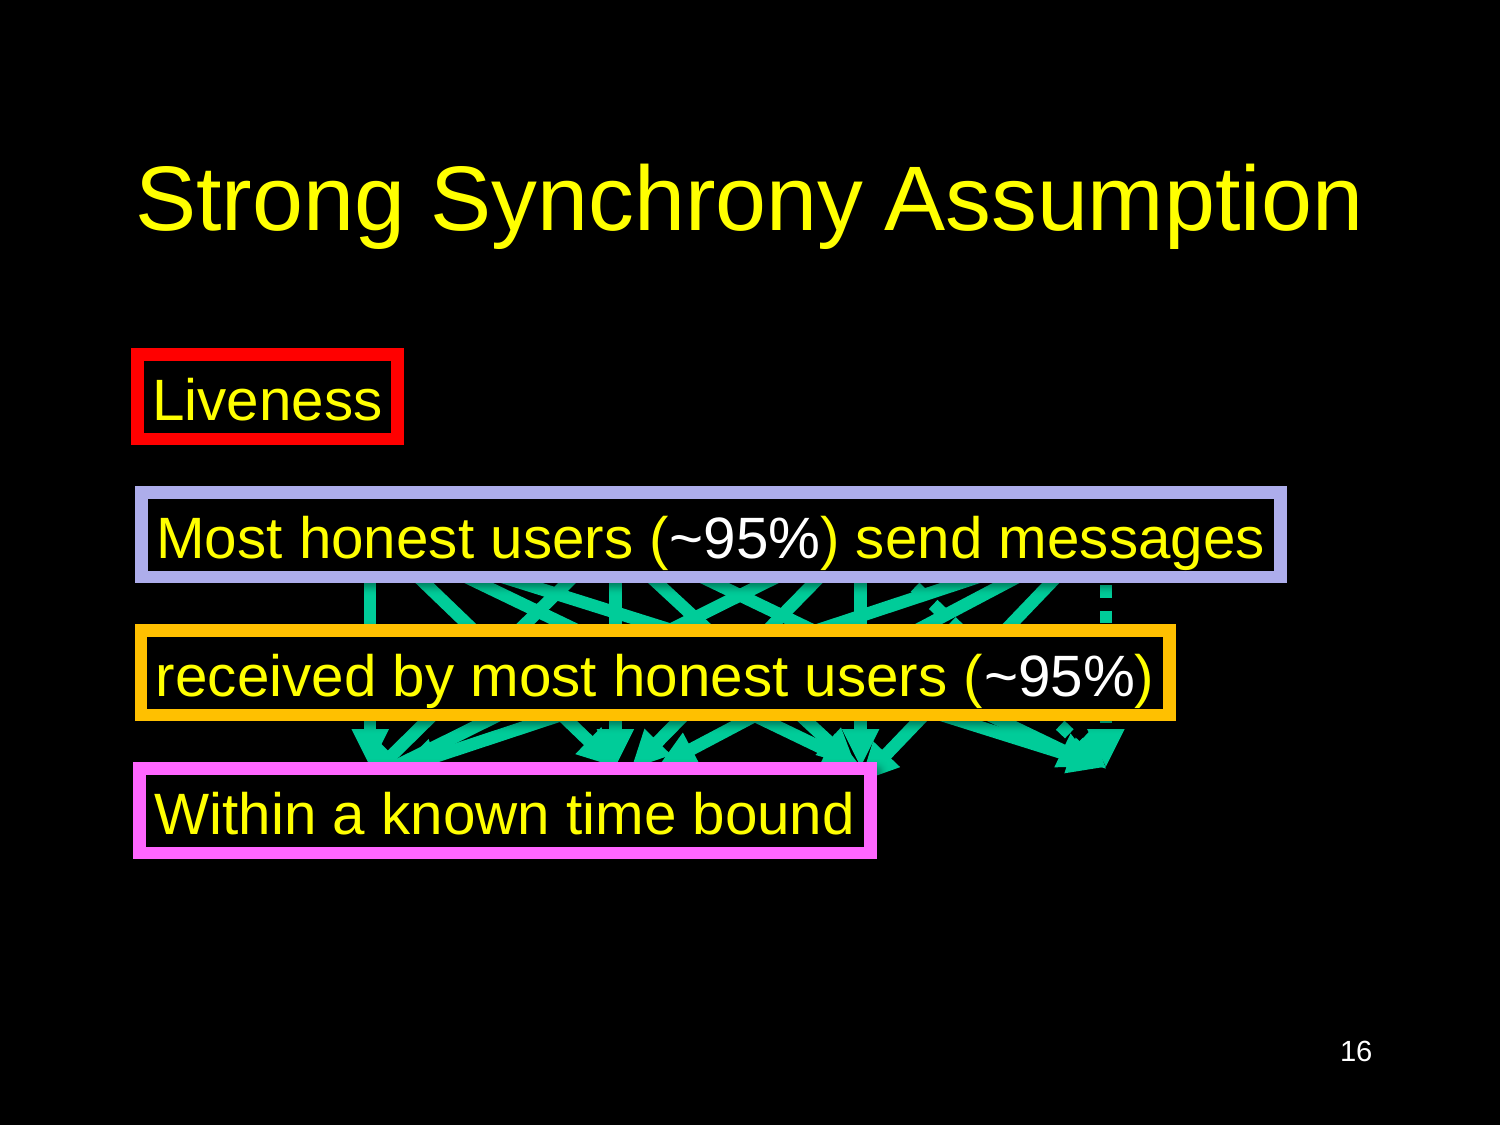

# Strong Synchrony Assumption

Liveness
Most honest users (~95%) send messages
received by most honest users (~95%)
Within a known time bound

16